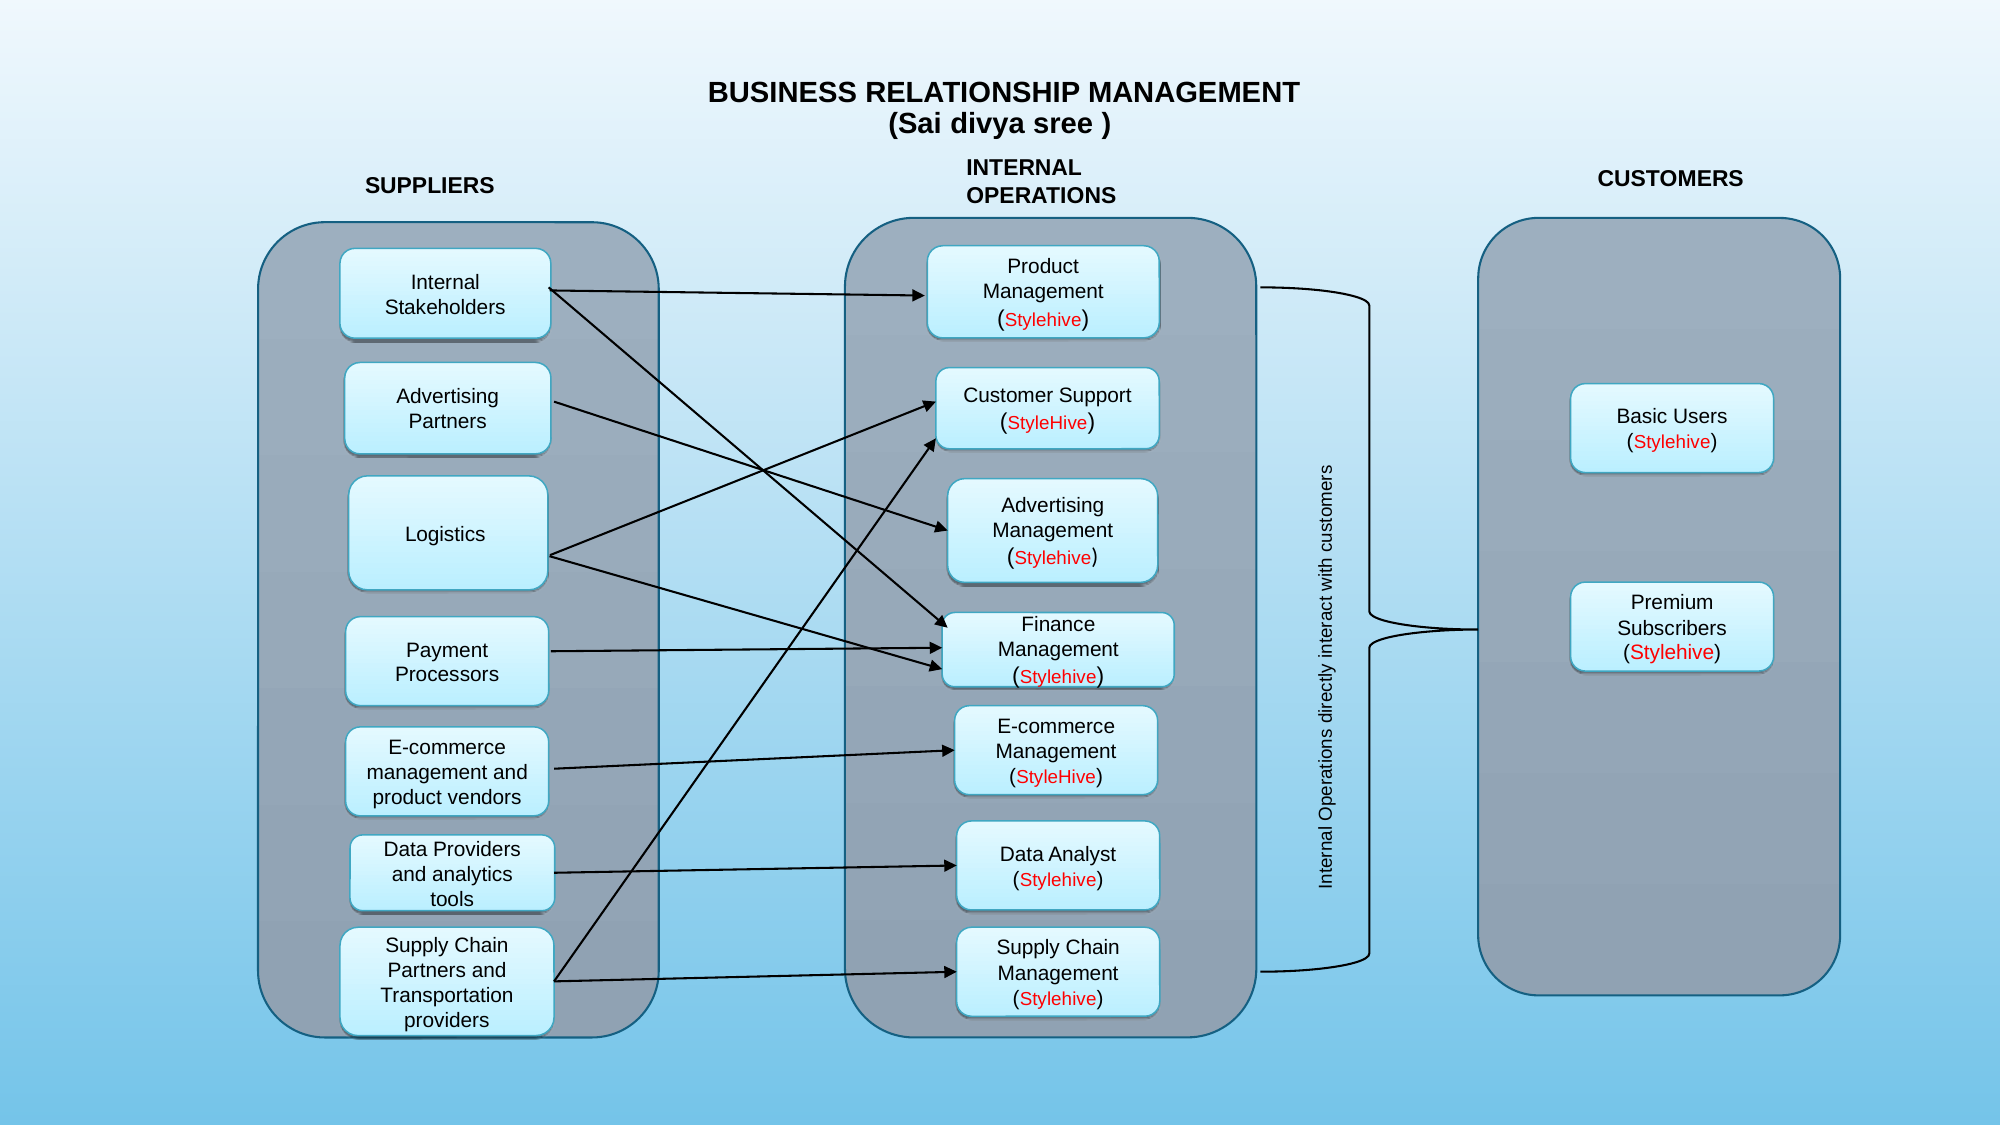

# BUSINESS RELATIONSHIP MANAGEMENT (Sai divya sree )
   SUPPLIERS
INTERNAL OPERATIONS
CUSTOMERS

Product Management
(Stylehive)
Internal Stakeholders

Advertising Partners
Customer Support
(StyleHive)
Basic Users
(Stylehive)
Logistics
Advertising Management
(Stylehive)
Premium Subscribers
(Stylehive)
Internal Operations directly interact with customers
Finance Management
(Stylehive)
Payment Processors
E-commerce Management
(StyleHive)
E-commerce management and product vendors
Data Analyst
(Stylehive)
Data Providers and analytics tools
Supply Chain Partners and Transportation providers
Supply Chain Management
(Stylehive)